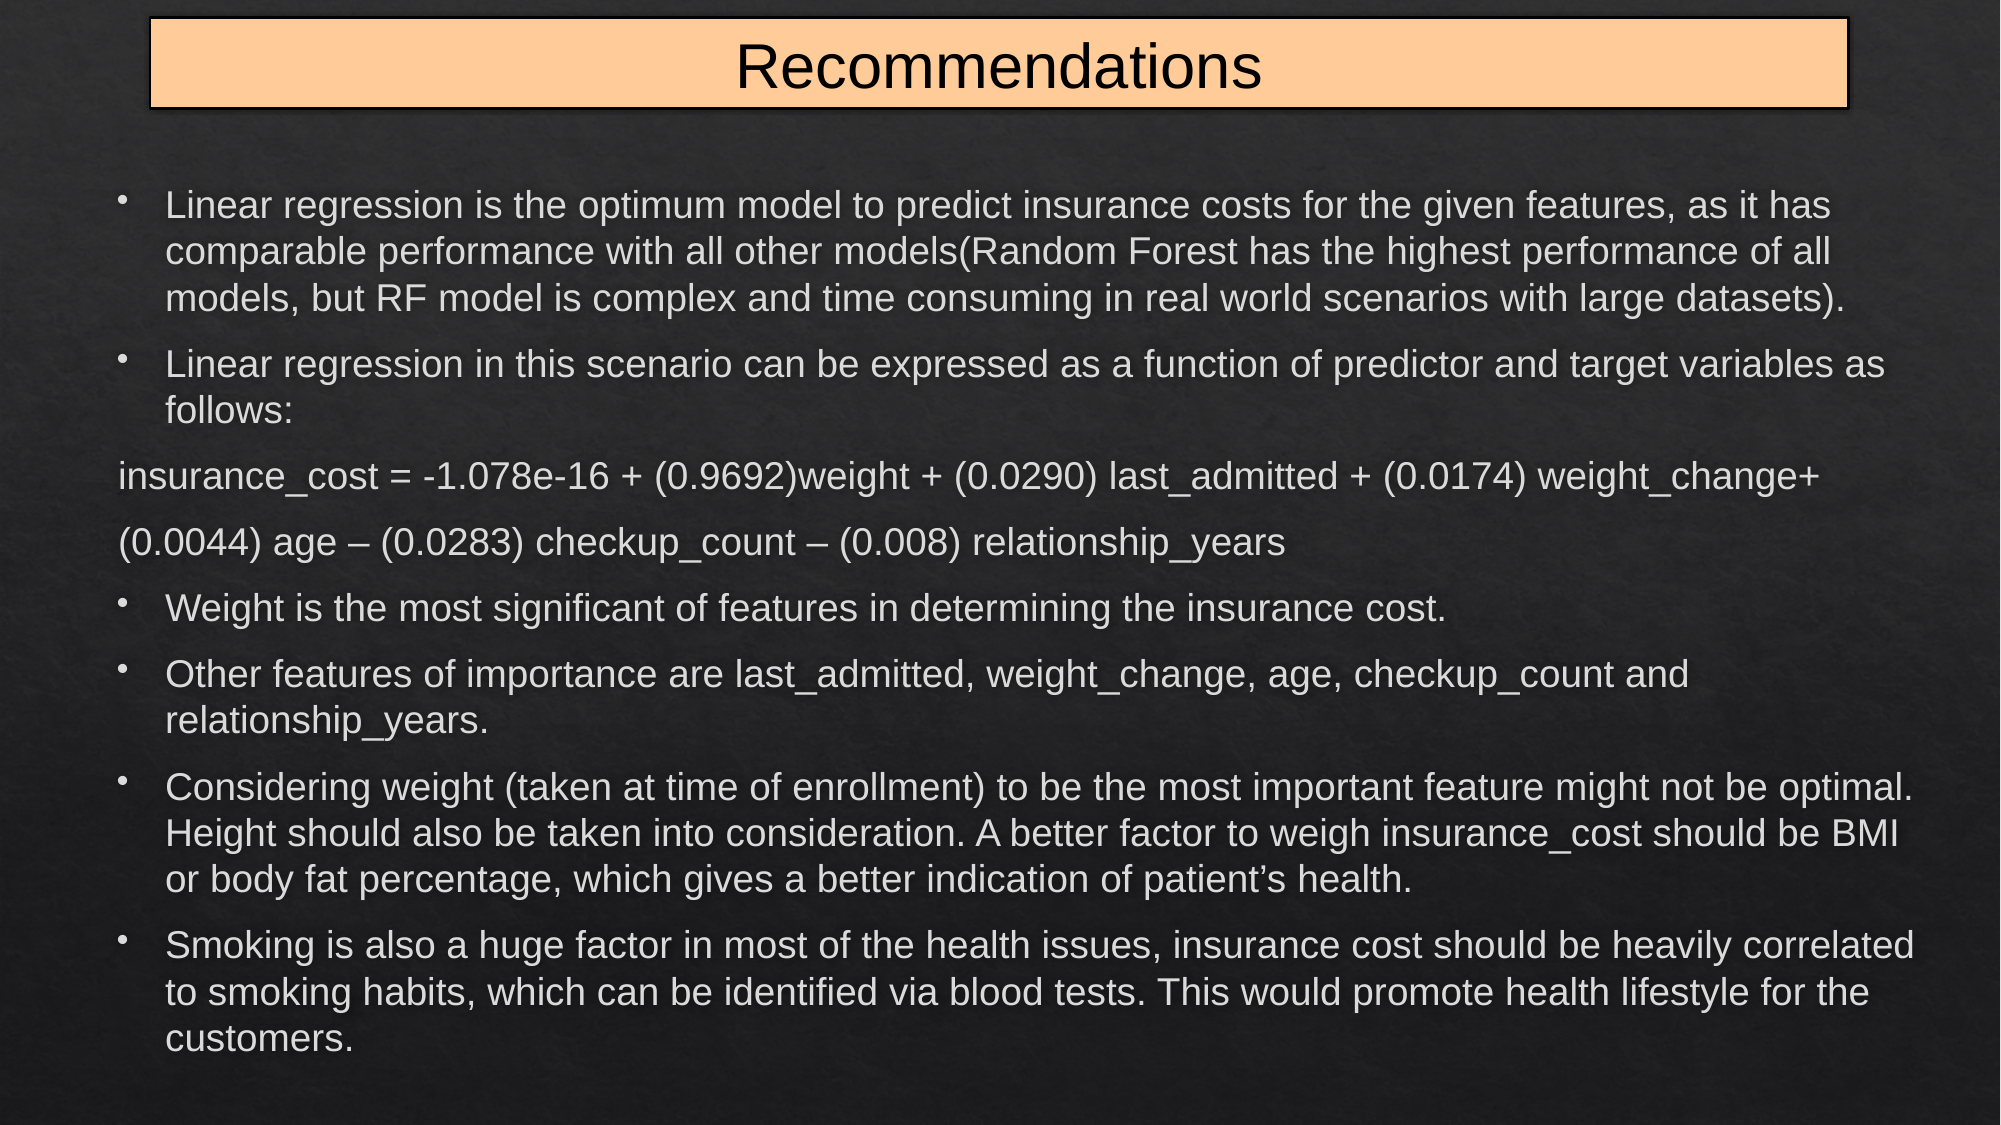

# Recommendations
Linear regression is the optimum model to predict insurance costs for the given features, as it has comparable performance with all other models(Random Forest has the highest performance of all models, but RF model is complex and time consuming in real world scenarios with large datasets).
Linear regression in this scenario can be expressed as a function of predictor and target variables as follows:
	insurance_cost = -1.078e-16 + (0.9692)weight + (0.0290) last_admitted + (0.0174) weight_change+
					(0.0044) age – (0.0283) checkup_count – (0.008) relationship_years
Weight is the most significant of features in determining the insurance cost.
Other features of importance are last_admitted, weight_change, age, checkup_count and relationship_years.
Considering weight (taken at time of enrollment) to be the most important feature might not be optimal. Height should also be taken into consideration. A better factor to weigh insurance_cost should be BMI or body fat percentage, which gives a better indication of patient’s health.
Smoking is also a huge factor in most of the health issues, insurance cost should be heavily correlated to smoking habits, which can be identified via blood tests. This would promote health lifestyle for the customers.